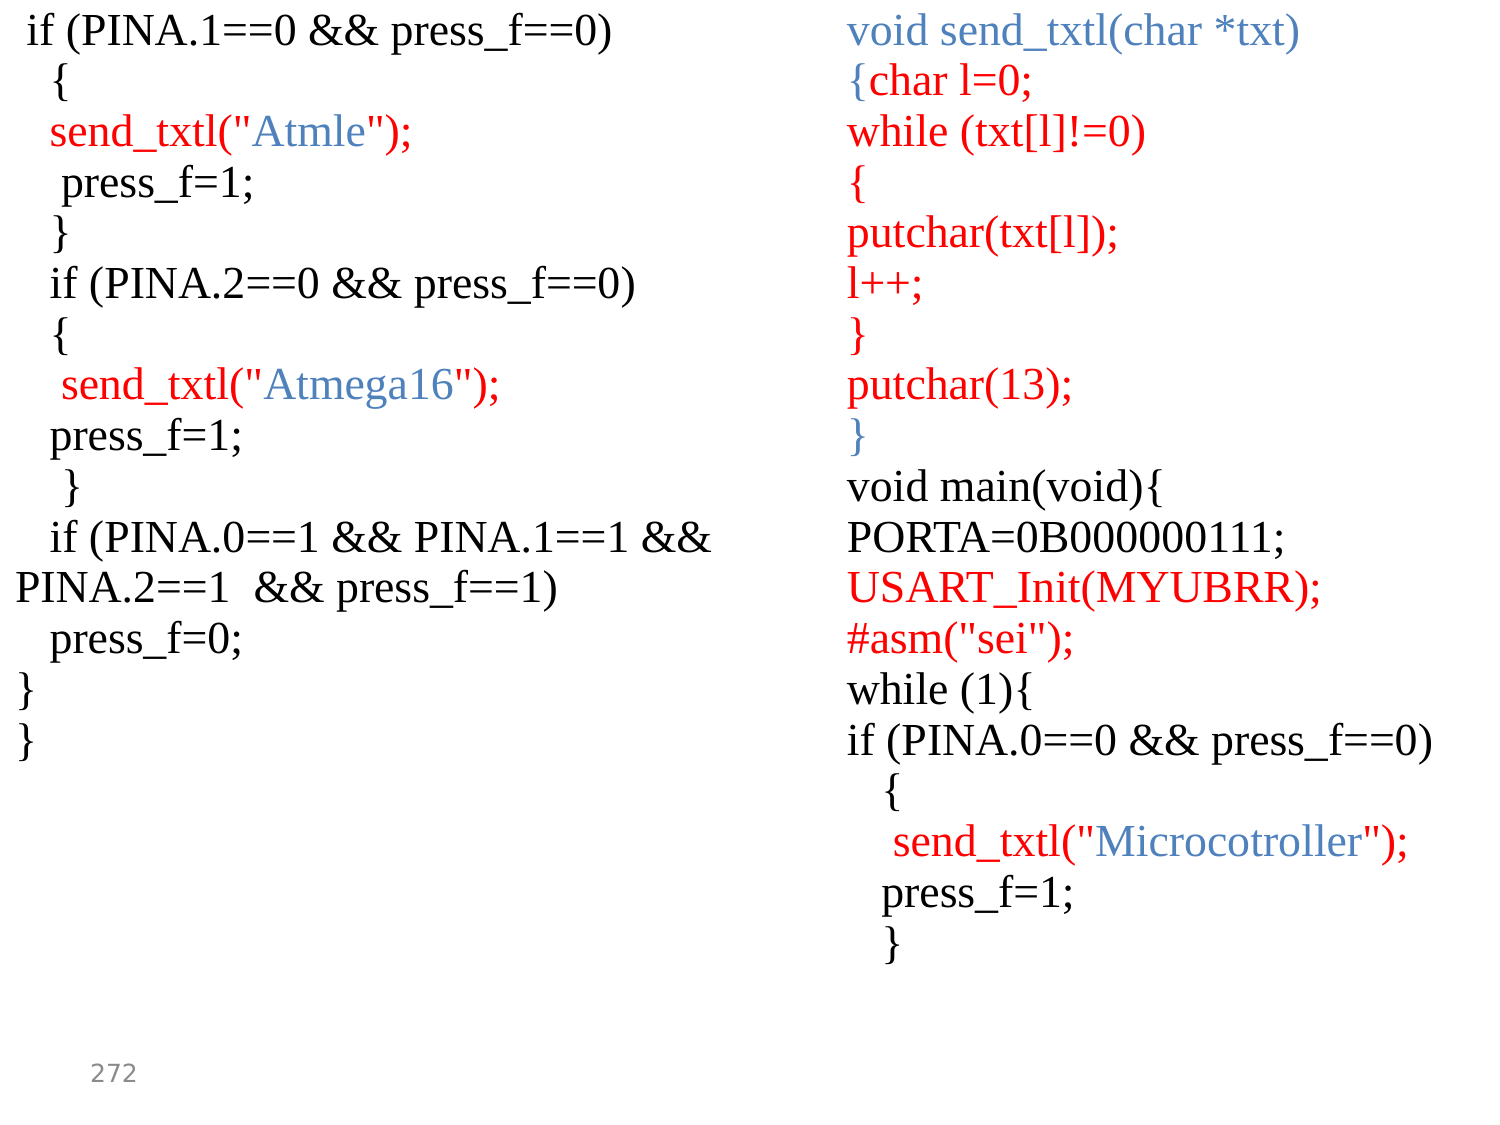

| if (PINA.1==0 && press\_f==0) { send\_txtl("Atmle"); press\_f=1; } if (PINA.2==0 && press\_f==0) { send\_txtl("Atmega16"); press\_f=1; } if (PINA.0==1 && PINA.1==1 && PINA.2==1 && press\_f==1) press\_f=0; } } | void send\_txtl(char \*txt) {char l=0; while (txt[l]!=0) { putchar(txt[l]); l++; } putchar(13); } void main(void){ PORTA=0B000000111; USART\_Init(MYUBRR); #asm("sei"); while (1){ if (PINA.0==0 && press\_f==0) { send\_txtl("Microcotroller"); press\_f=1; } |
| --- | --- |
272